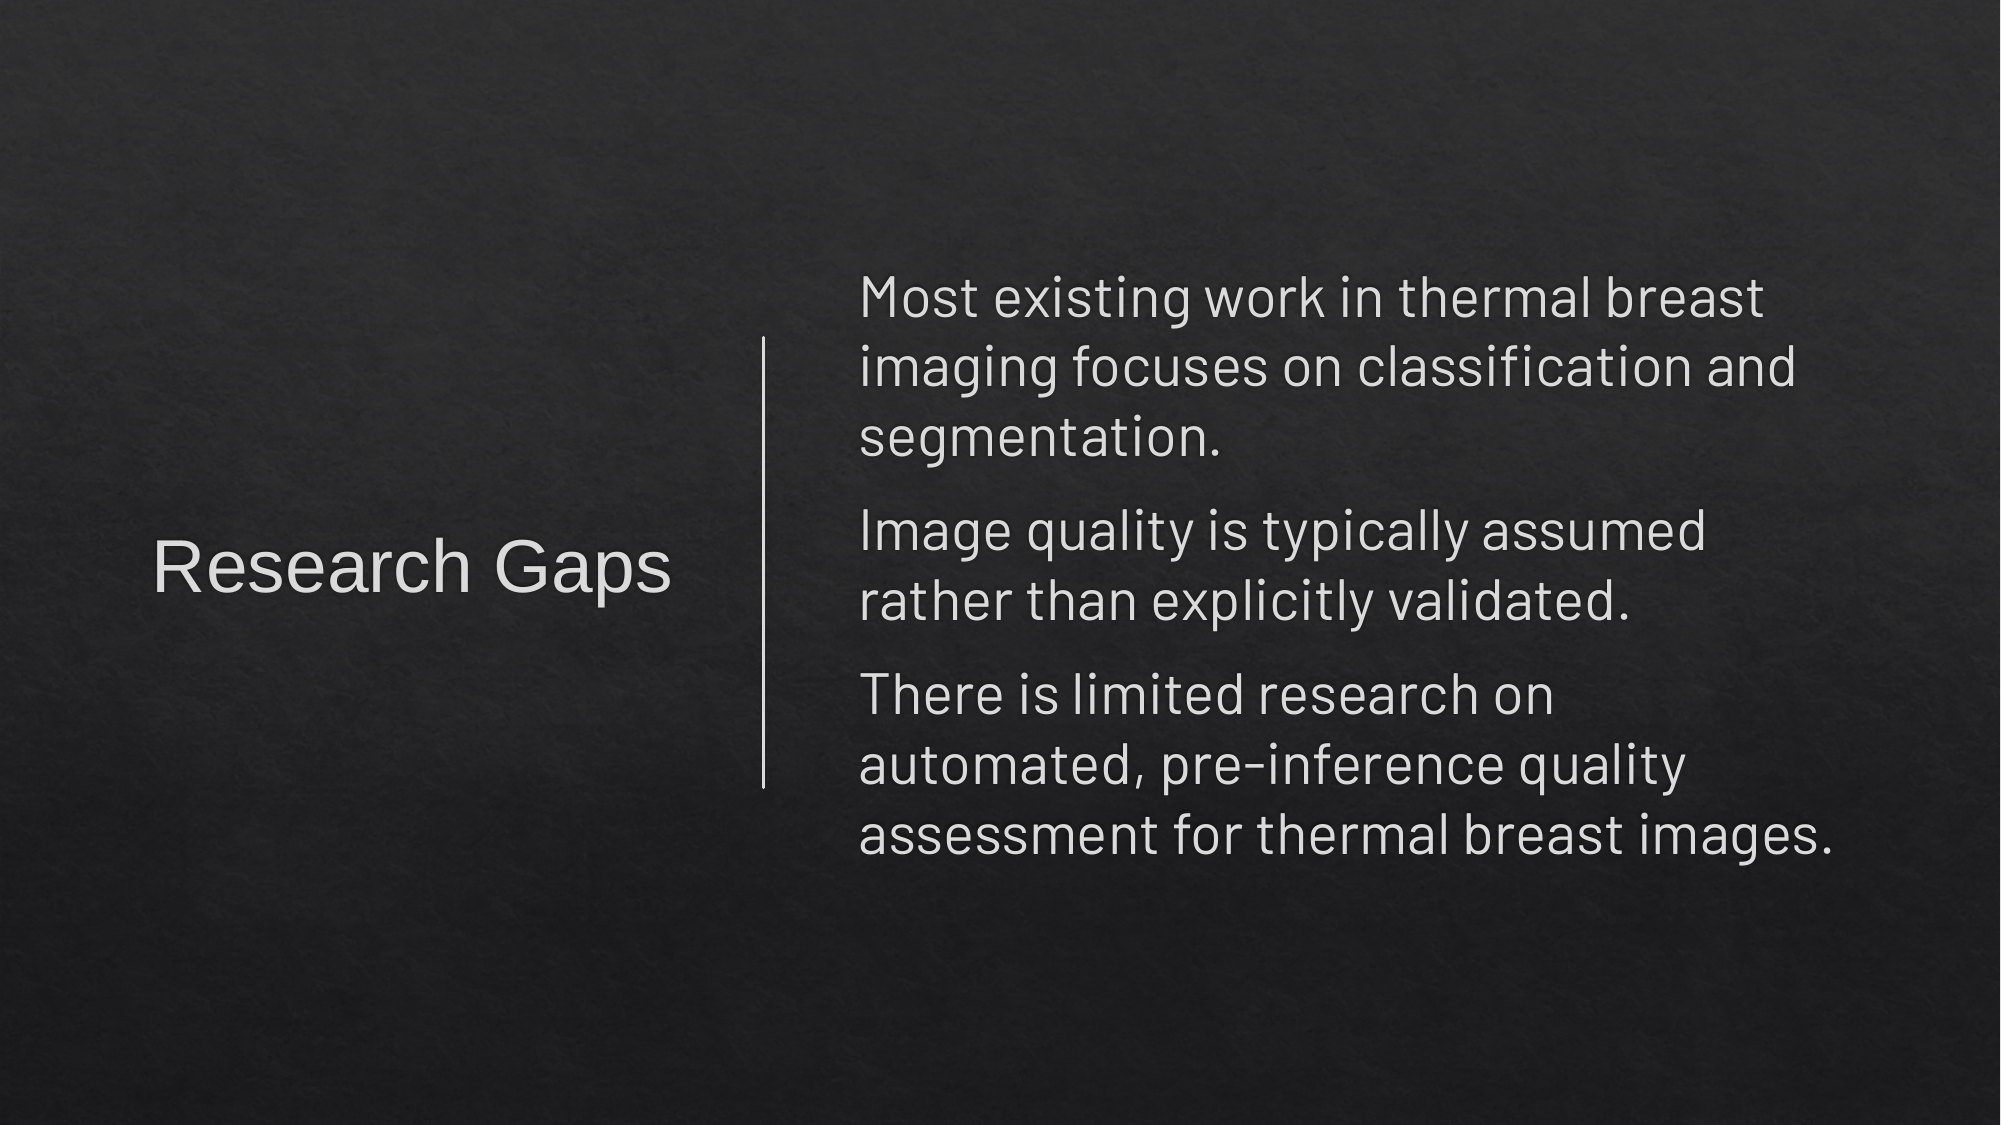

# Research Gaps
Most existing work in thermal breast imaging focuses on classification and segmentation.
Image quality is typically assumed rather than explicitly validated.
There is limited research on automated, pre-inference quality assessment for thermal breast images.